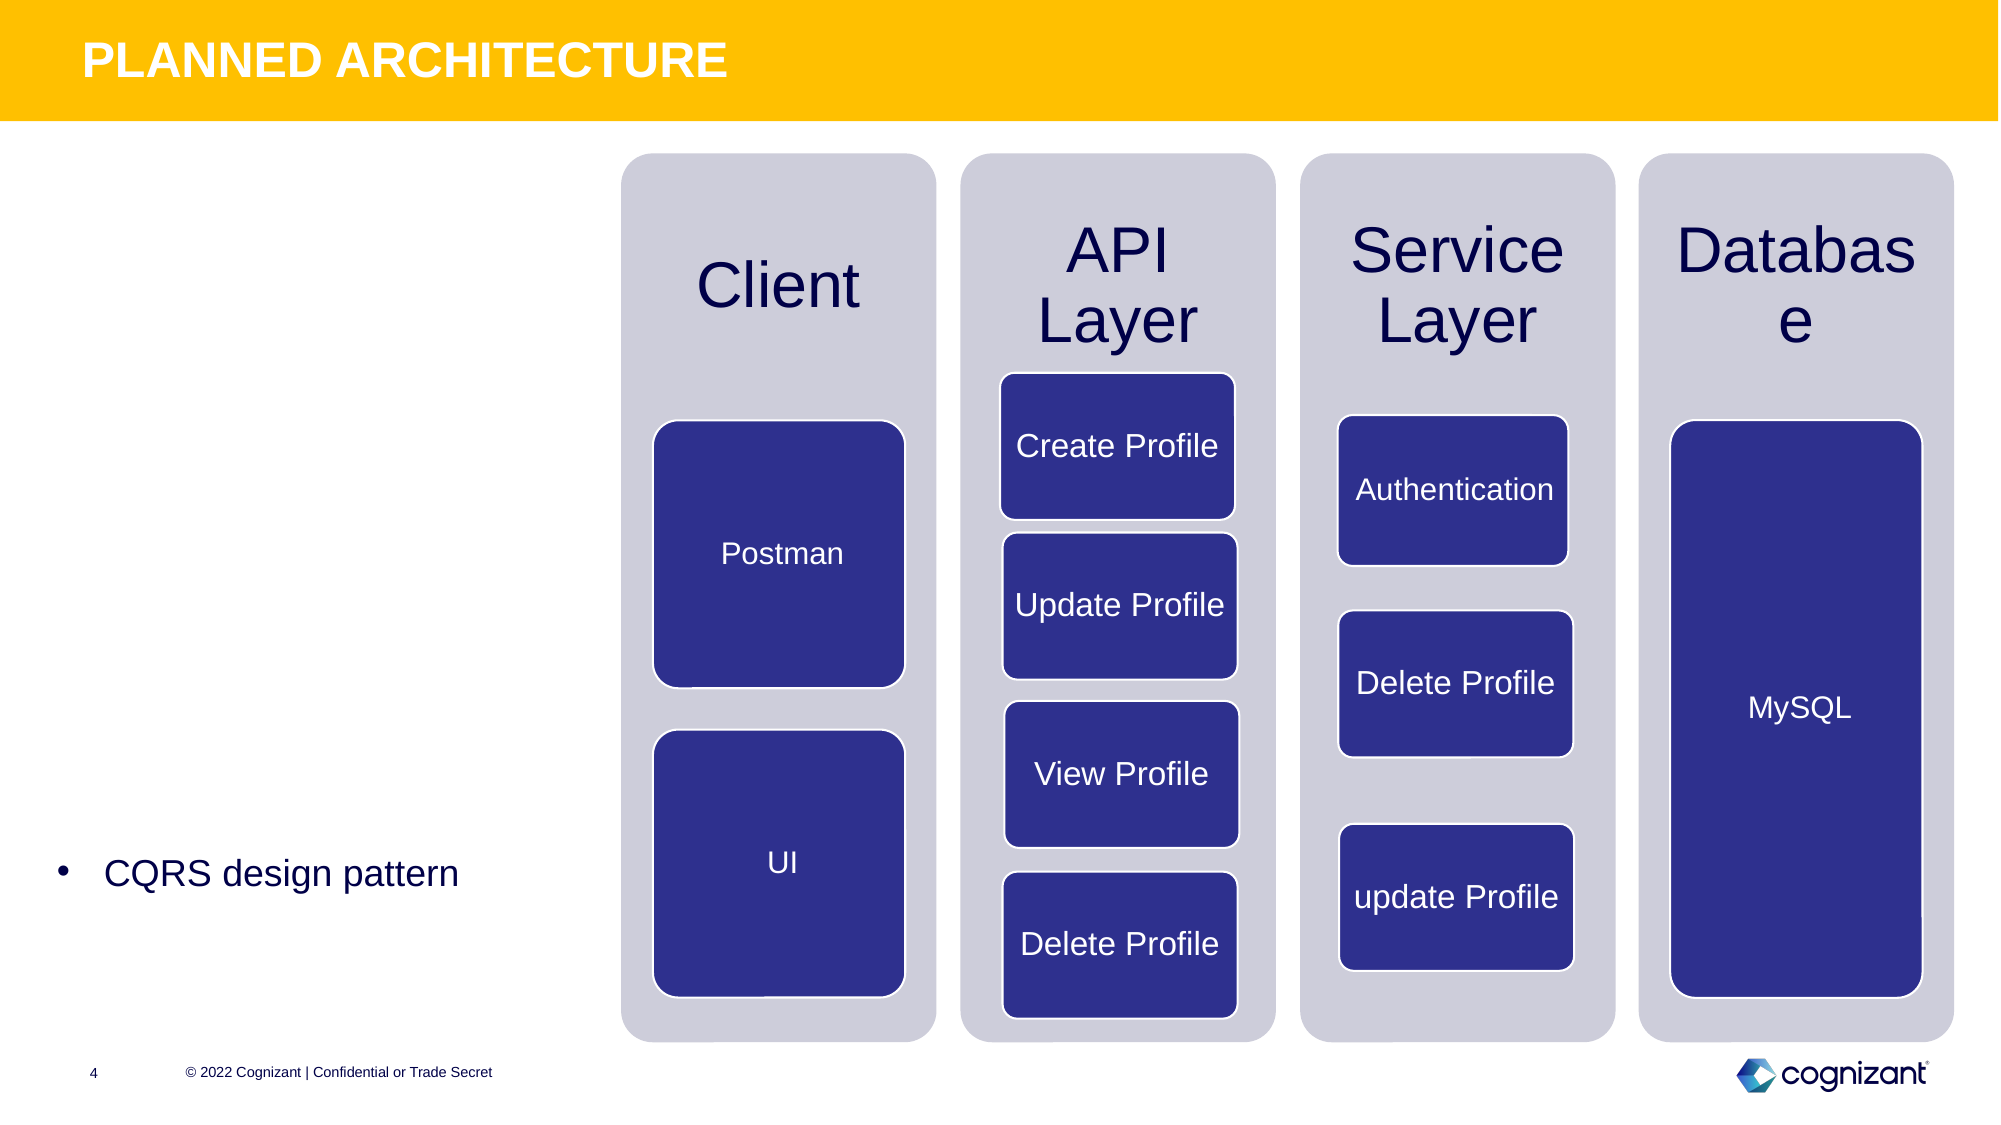

PLANNED ARCHITECTURE
Client
Postman
UI
API Layer
Service Layer
Authentication
Database
MySQL

Create Profile

Update Profile

Delete Profile

View Profile
CQRS design pattern

update Profile

Delete Profile
© 2022 Cognizant | Confidential or Trade Secret
4